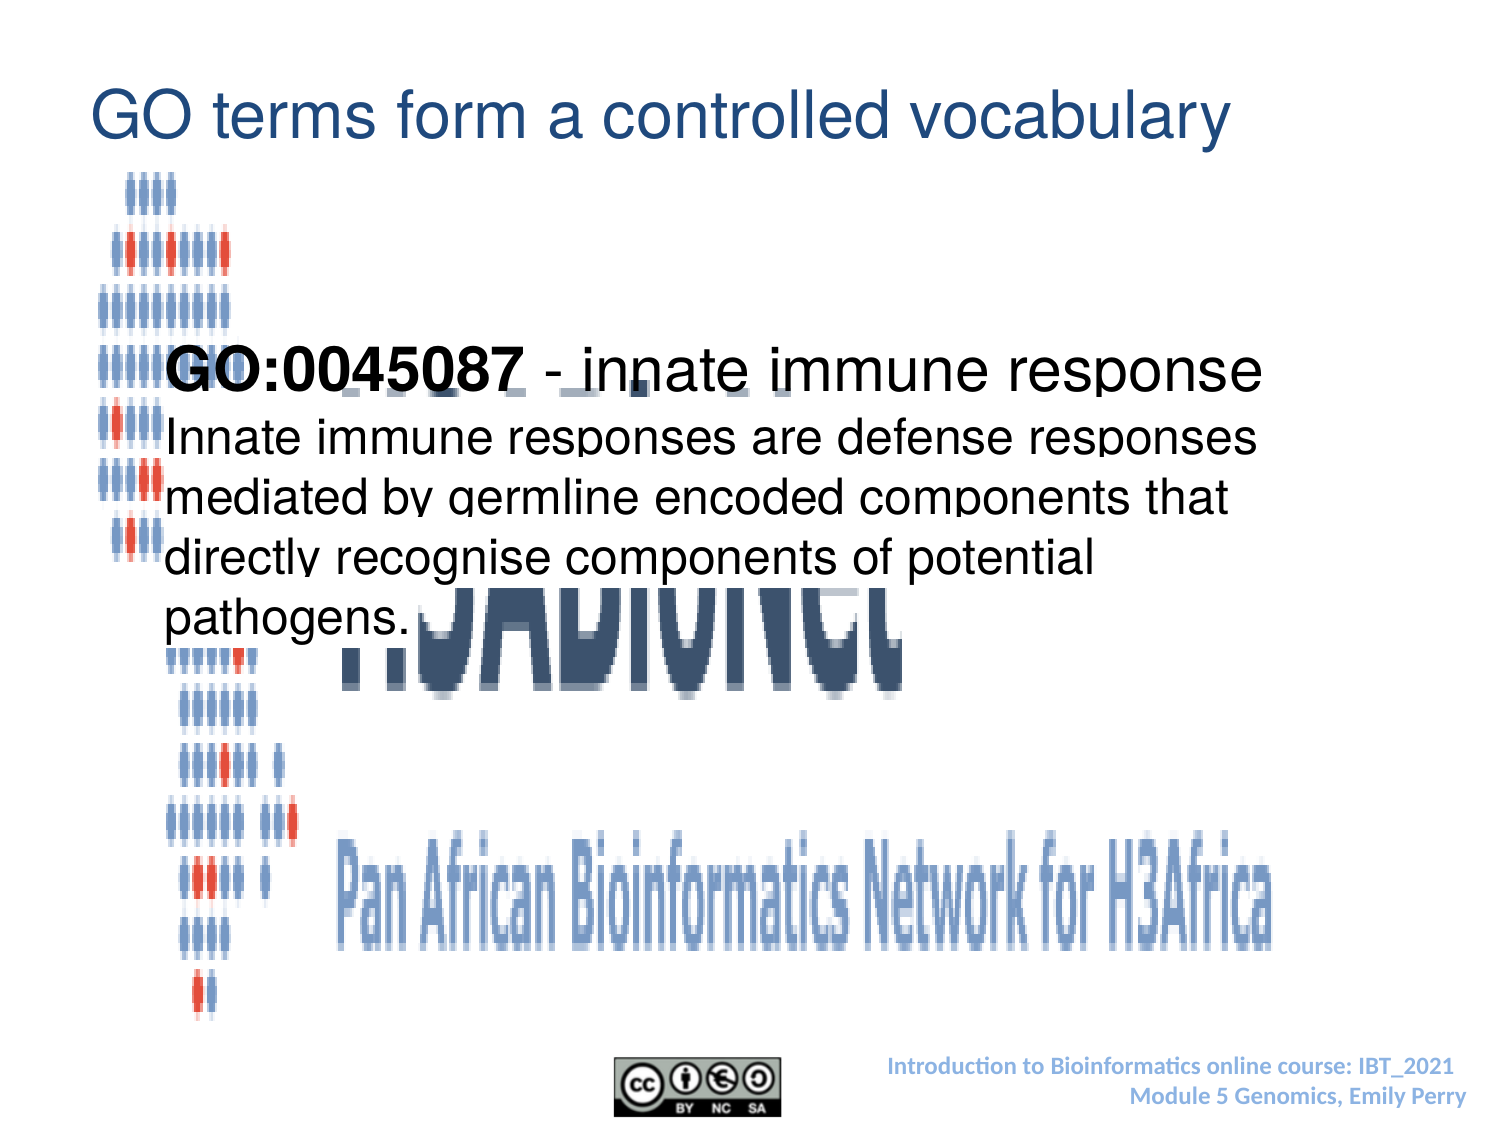

# GO terms form a controlled vocabulary
GO:0045087 - innate immune response
Innate immune responses are defense responses mediated by germline encoded components that directly recognise components of potential pathogens.